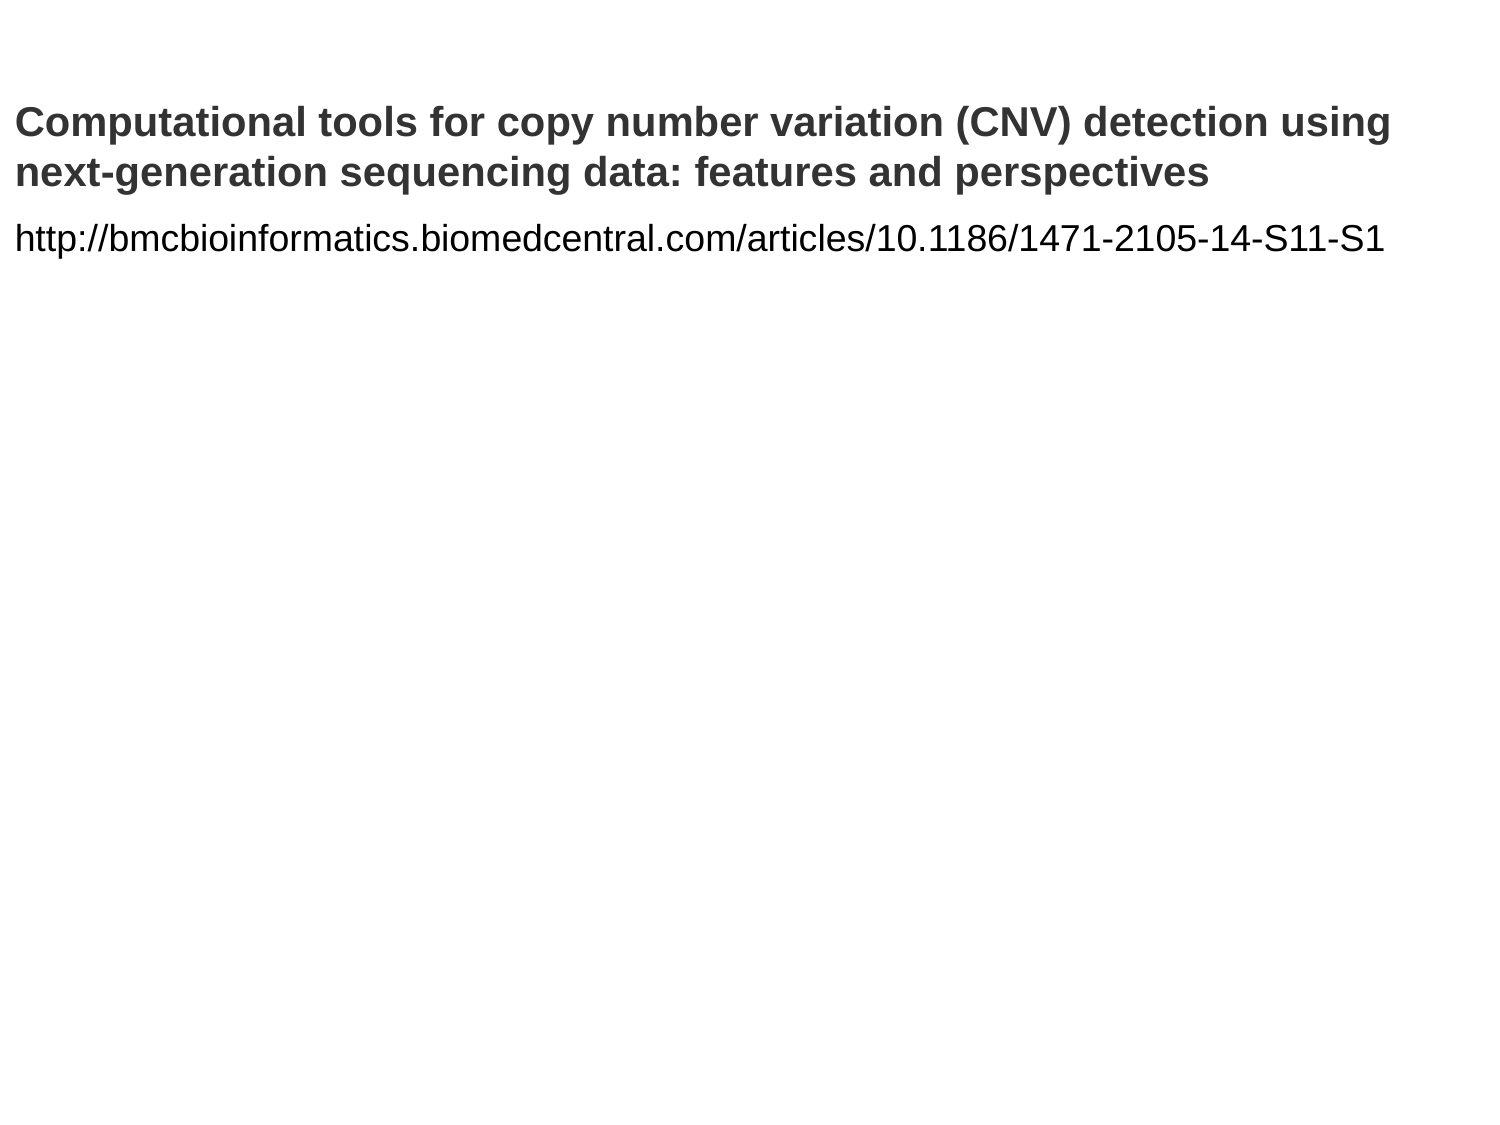

Computational tools for copy number variation (CNV) detection using next-generation sequencing data: features and perspectives
http://bmcbioinformatics.biomedcentral.com/articles/10.1186/1471-2105-14-S11-S1